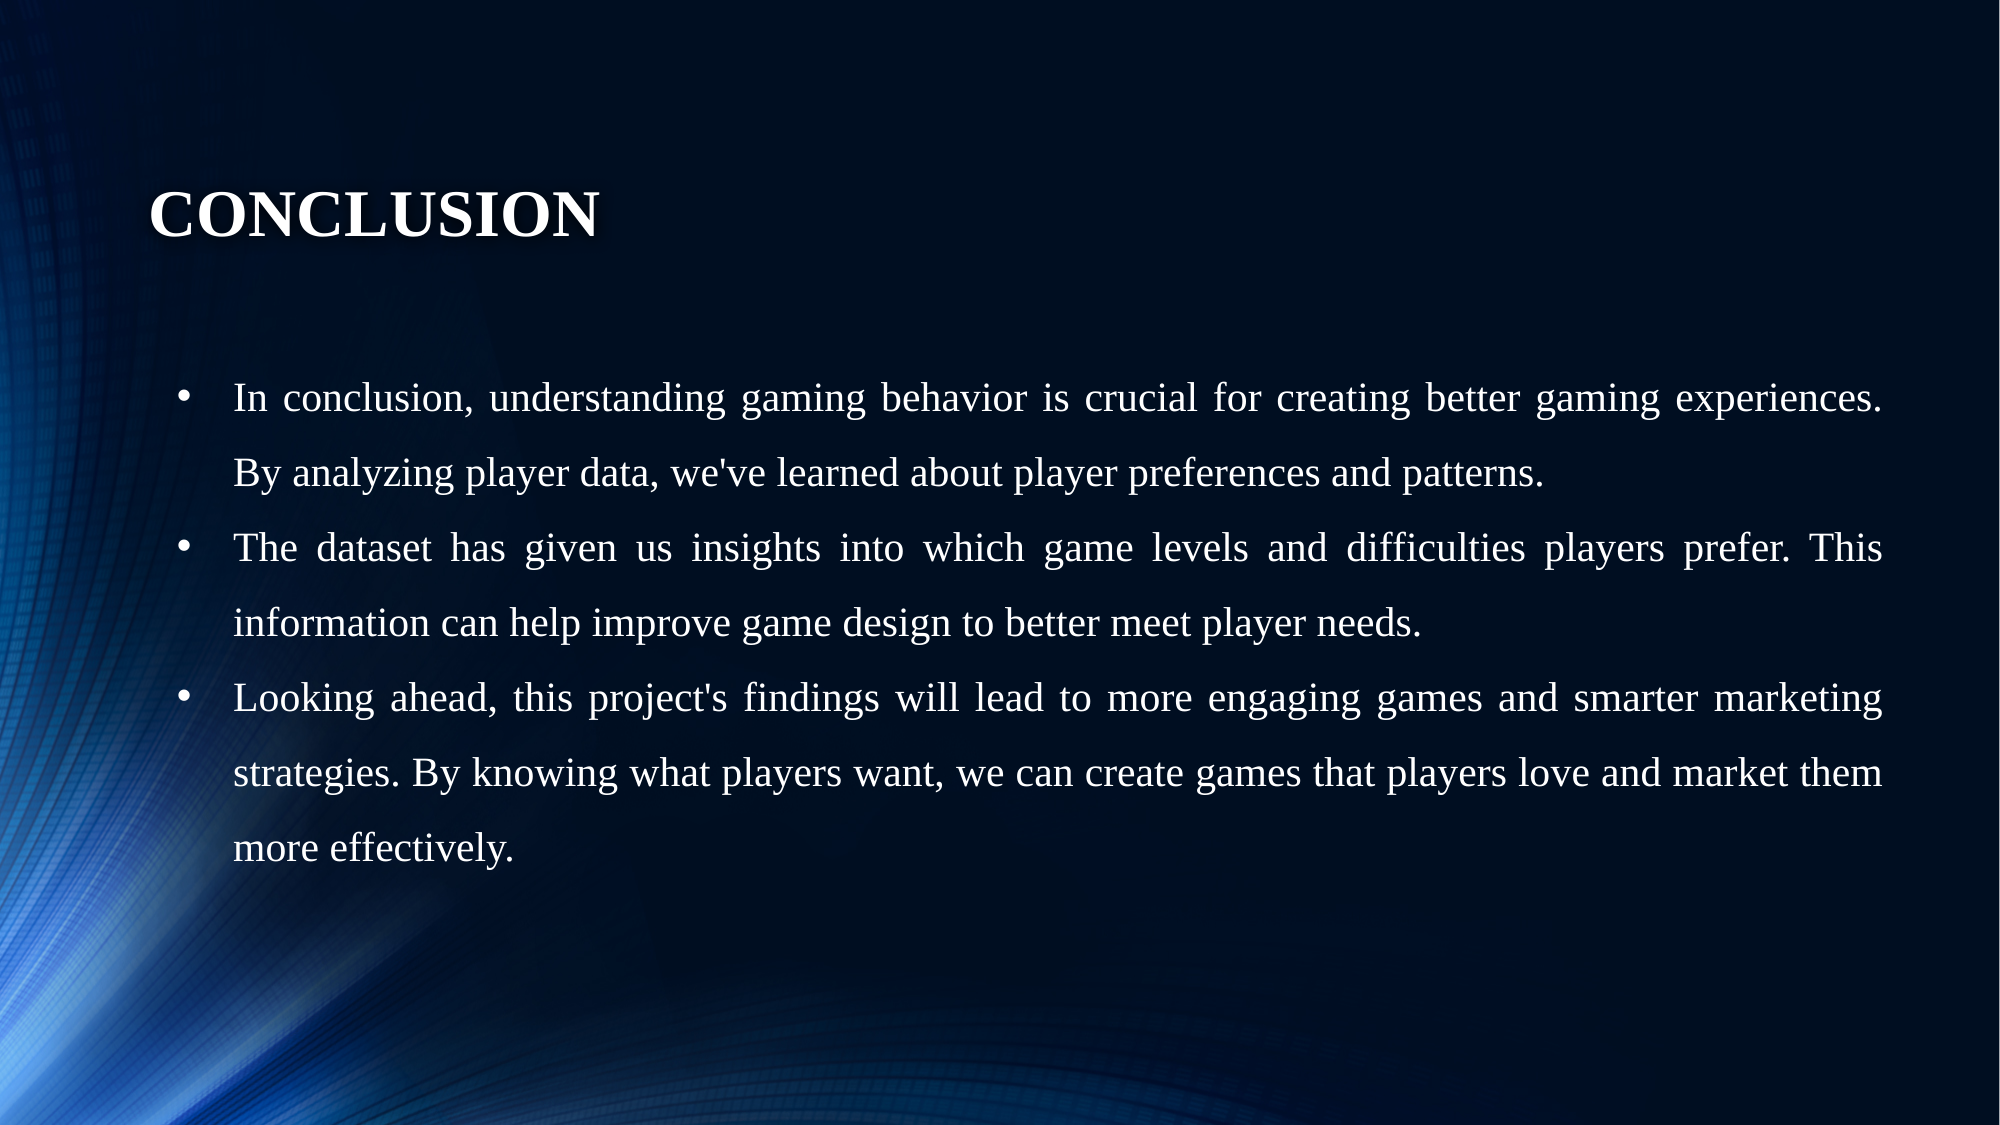

CONCLUSION

In conclusion, understanding gaming behavior is crucial for creating better gaming experiences. By analyzing player data, we've learned about player preferences and patterns.
The dataset has given us insights into which game levels and difficulties players prefer. This information can help improve game design to better meet player needs.
Looking ahead, this project's findings will lead to more engaging games and smarter marketing strategies. By knowing what players want, we can create games that players love and market them more effectively.